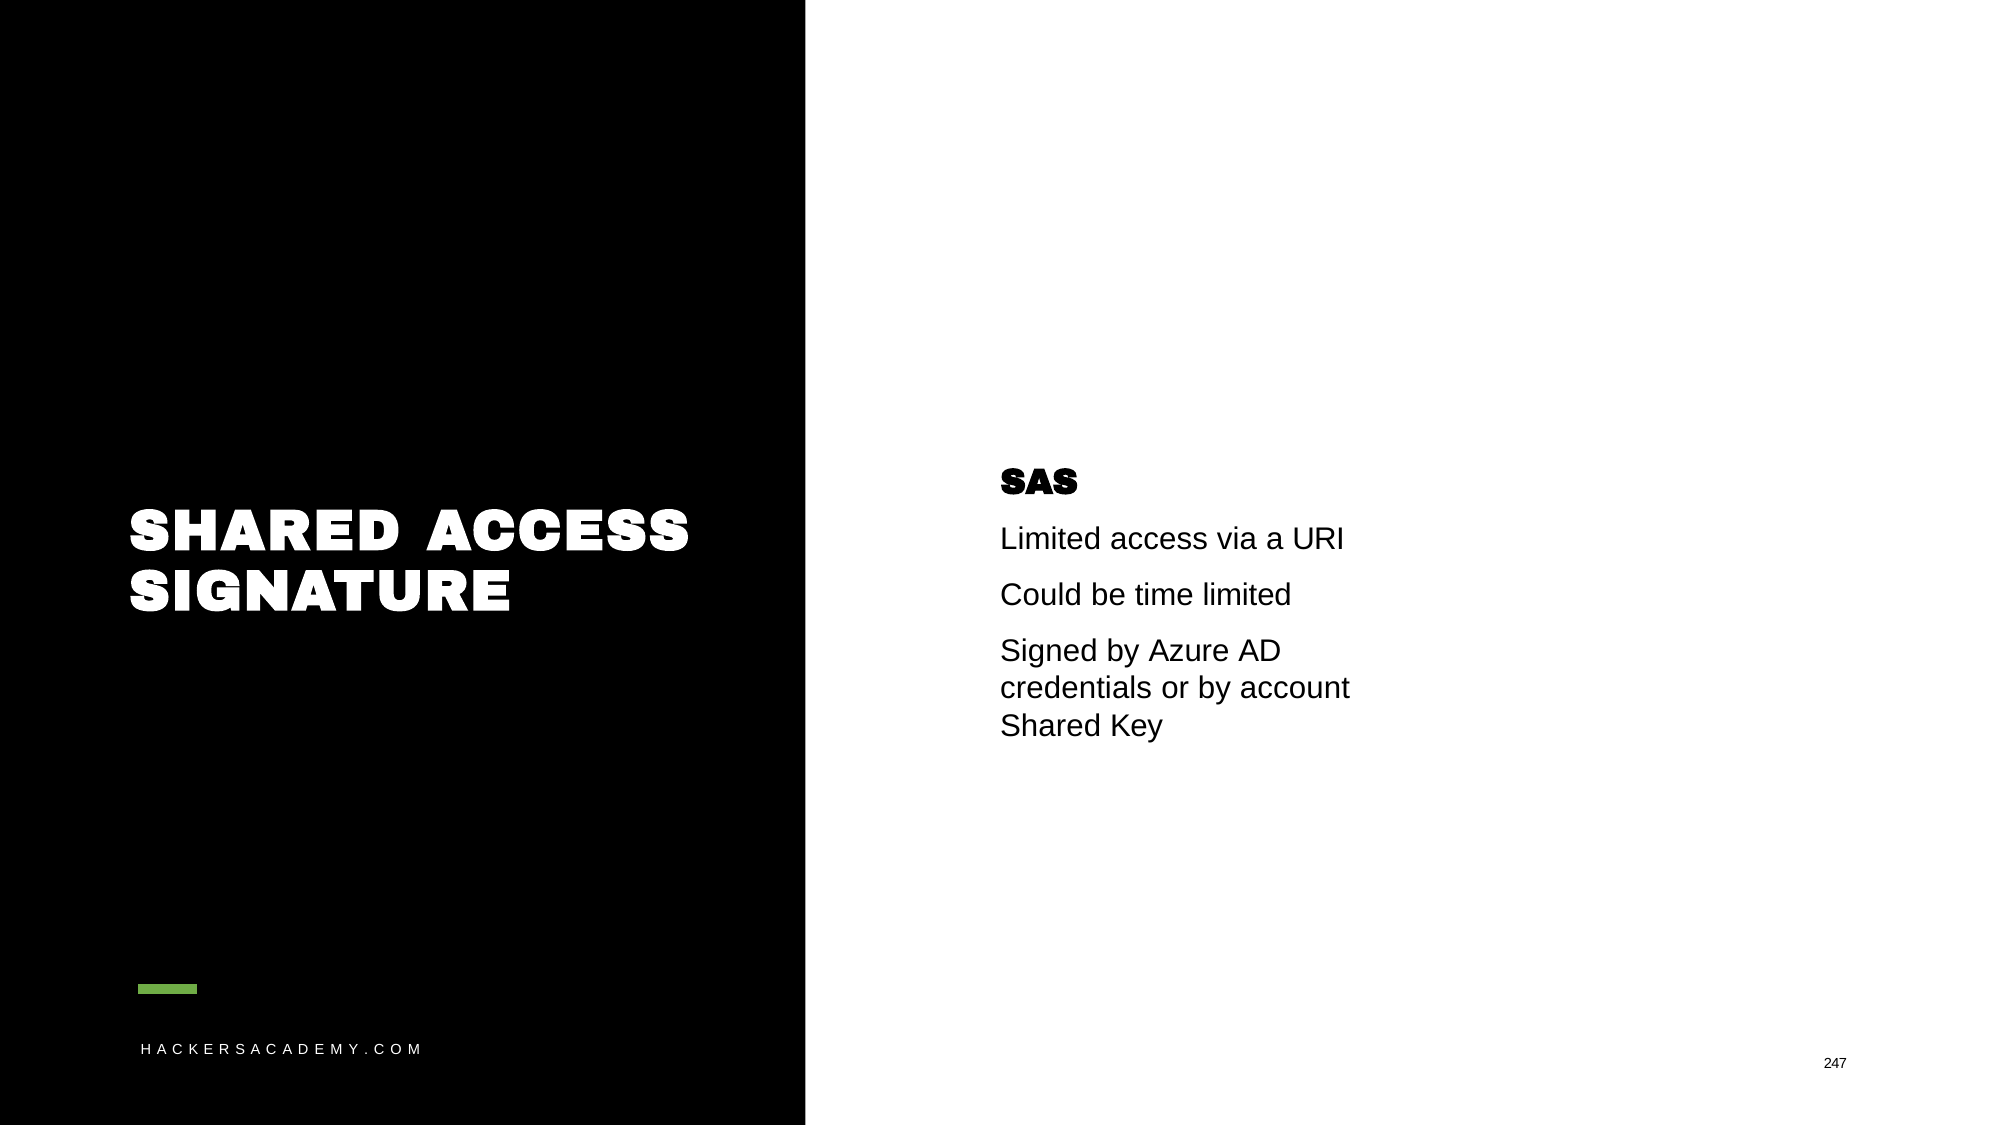

SAS
Limited access via a URI Could be time limited
Signed by Azure AD credentials or by account Shared Key
# SHARED ACCESS SIGNATURE
H A C K E R S A C A D E M Y . C O M
247